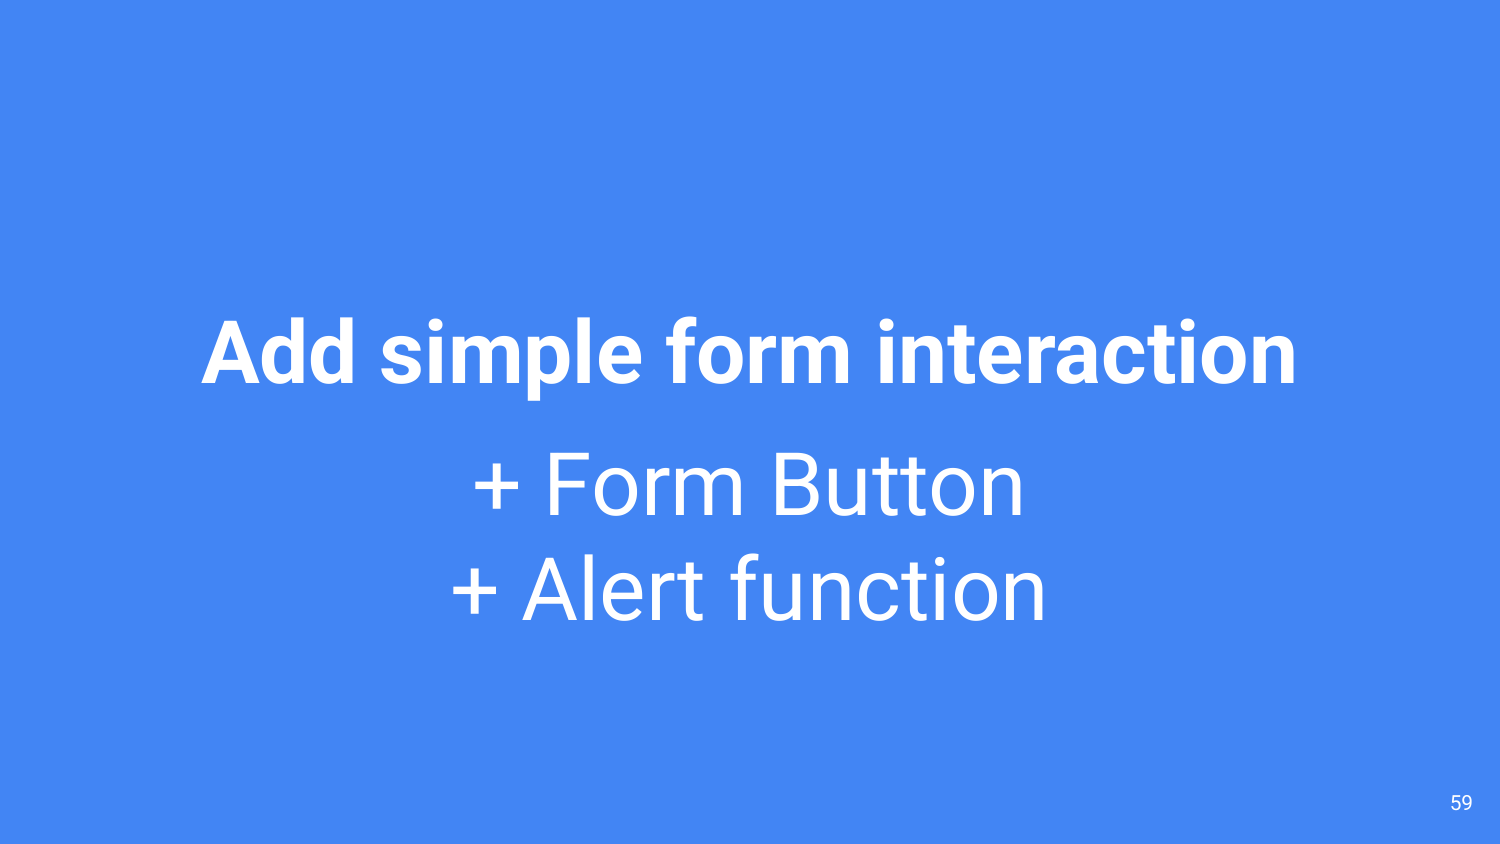

# Add simple form interaction
+ Form Button
+ Alert function
59